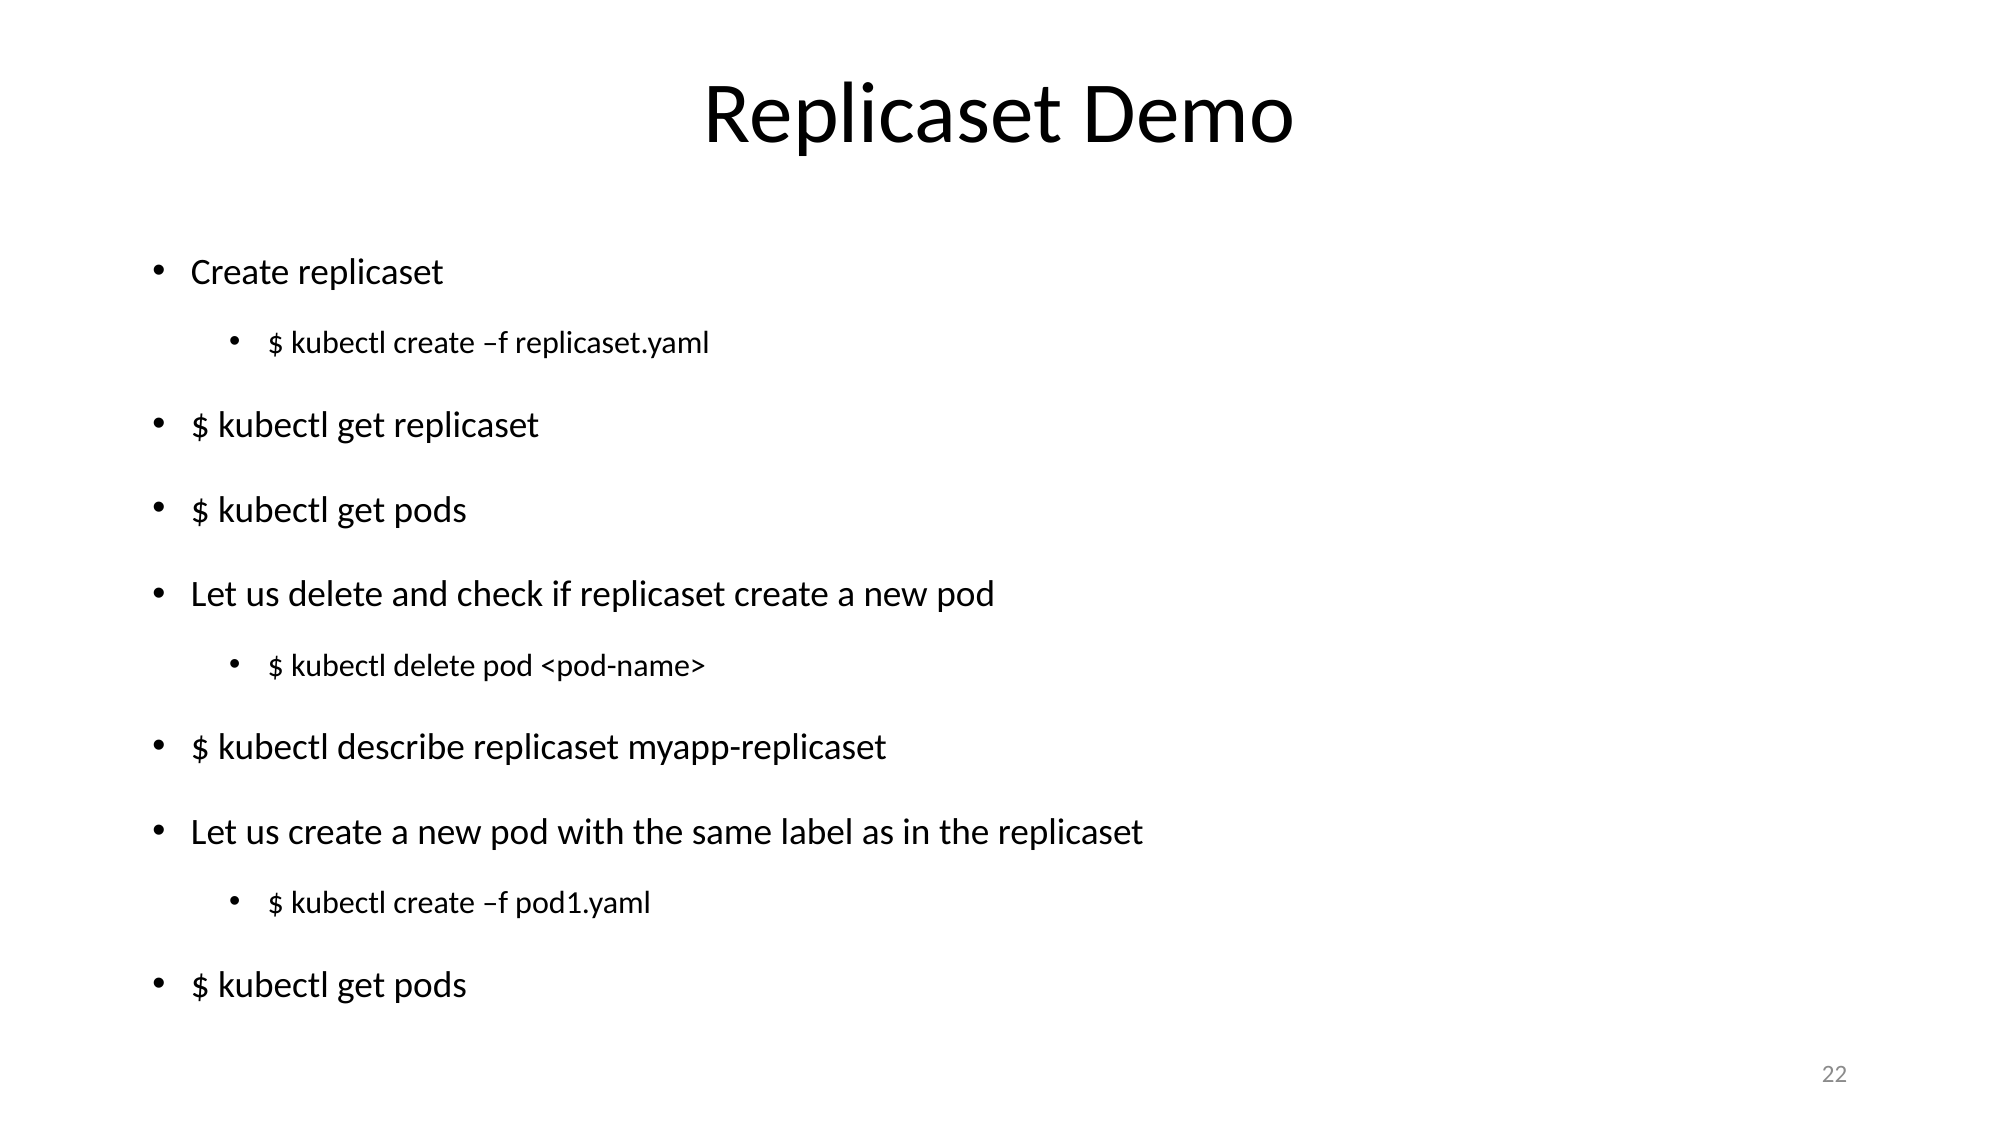

# Replicaset Demo
Create replicaset
$ kubectl create –f replicaset.yaml
$ kubectl get replicaset
$ kubectl get pods
Let us delete and check if replicaset create a new pod
$ kubectl delete pod <pod-name>
$ kubectl describe replicaset myapp-replicaset
Let us create a new pod with the same label as in the replicaset
$ kubectl create –f pod1.yaml
$ kubectl get pods
22